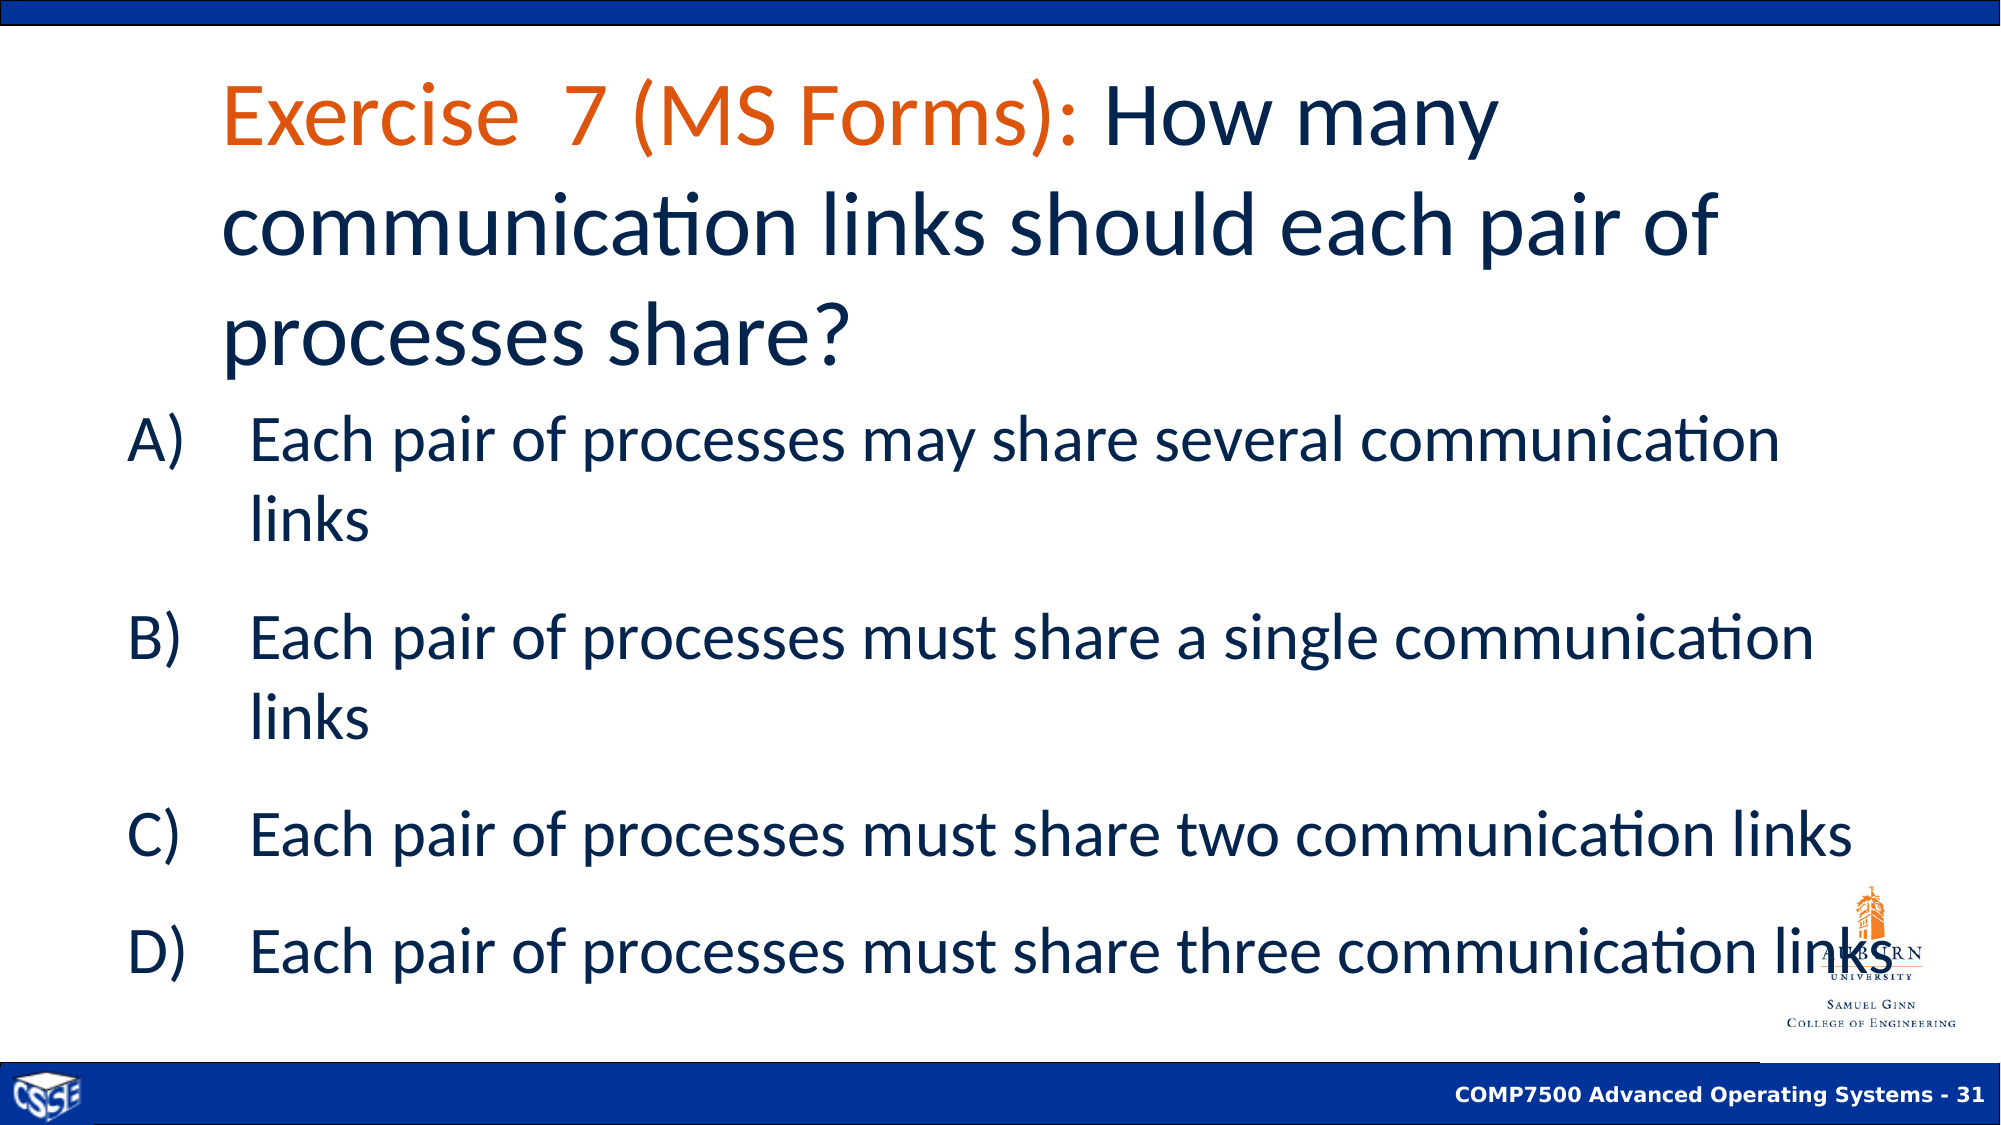

# Exercise  7 (MS Forms): How many communication links should each pair of processes share?
Each pair of processes may share several communication links
Each pair of processes must share a single communication links
Each pair of processes must share two communication links
Each pair of processes must share three communication links